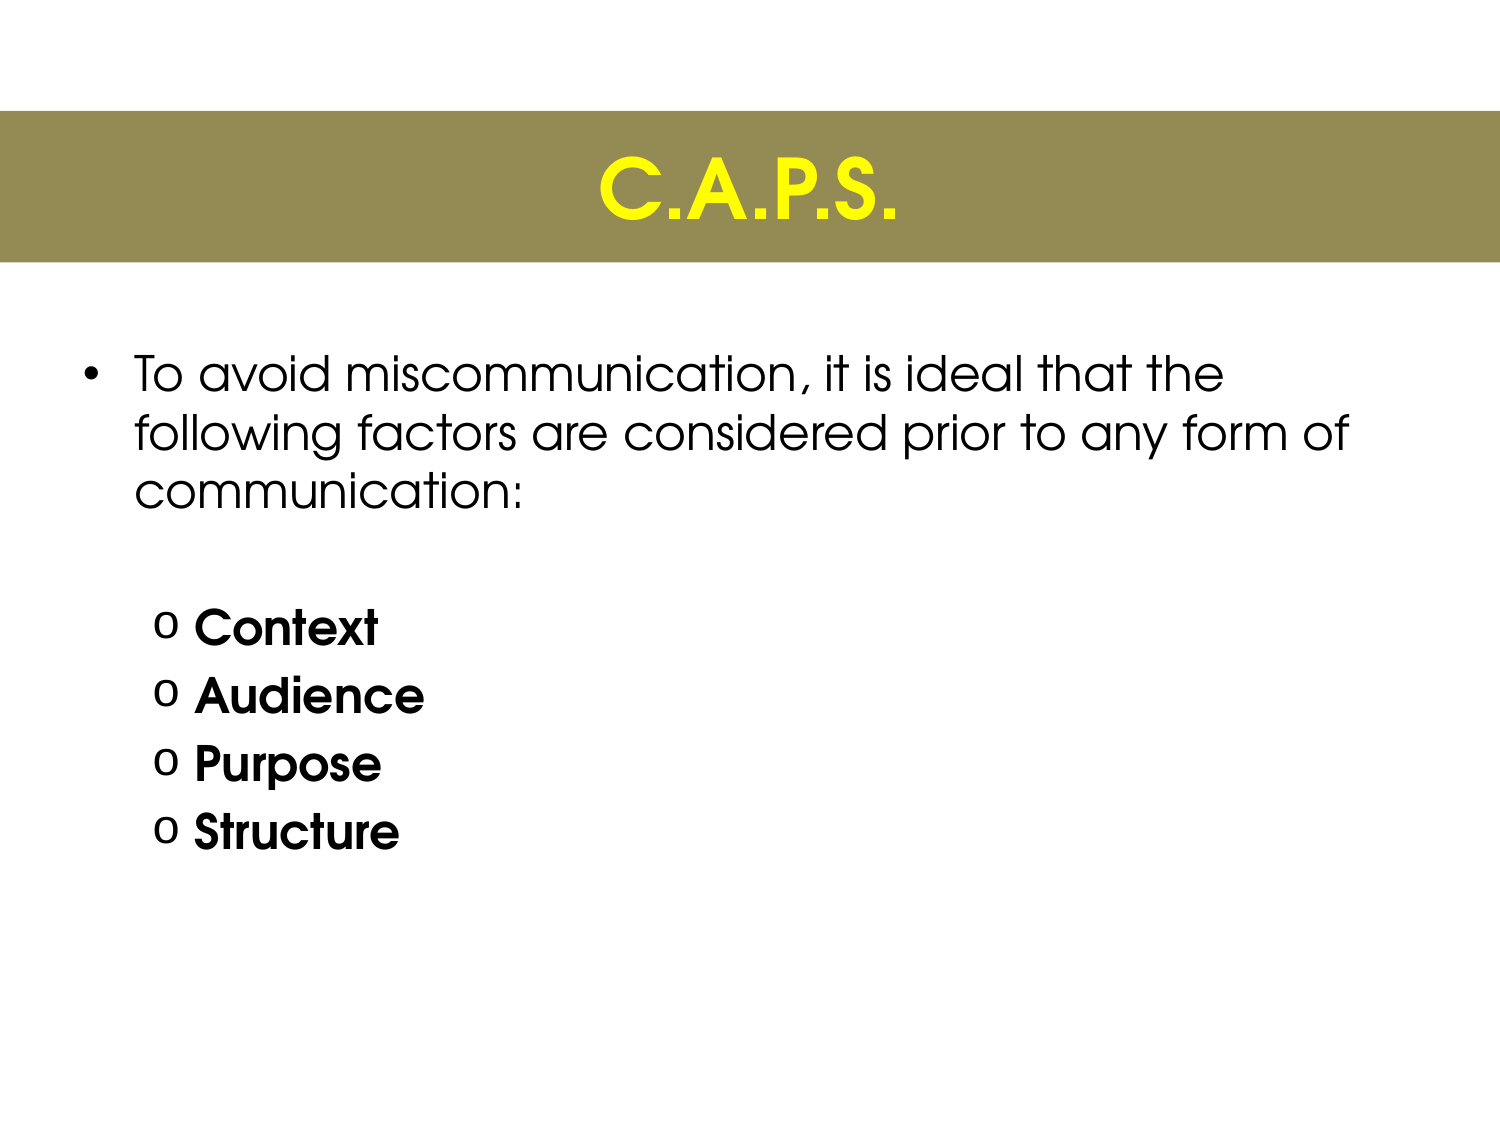

C.A.P.S.

To avoid miscommunication, it is ideal that the following factors are considered prior to any form of communication:

Context
Audience
Purpose
Structure